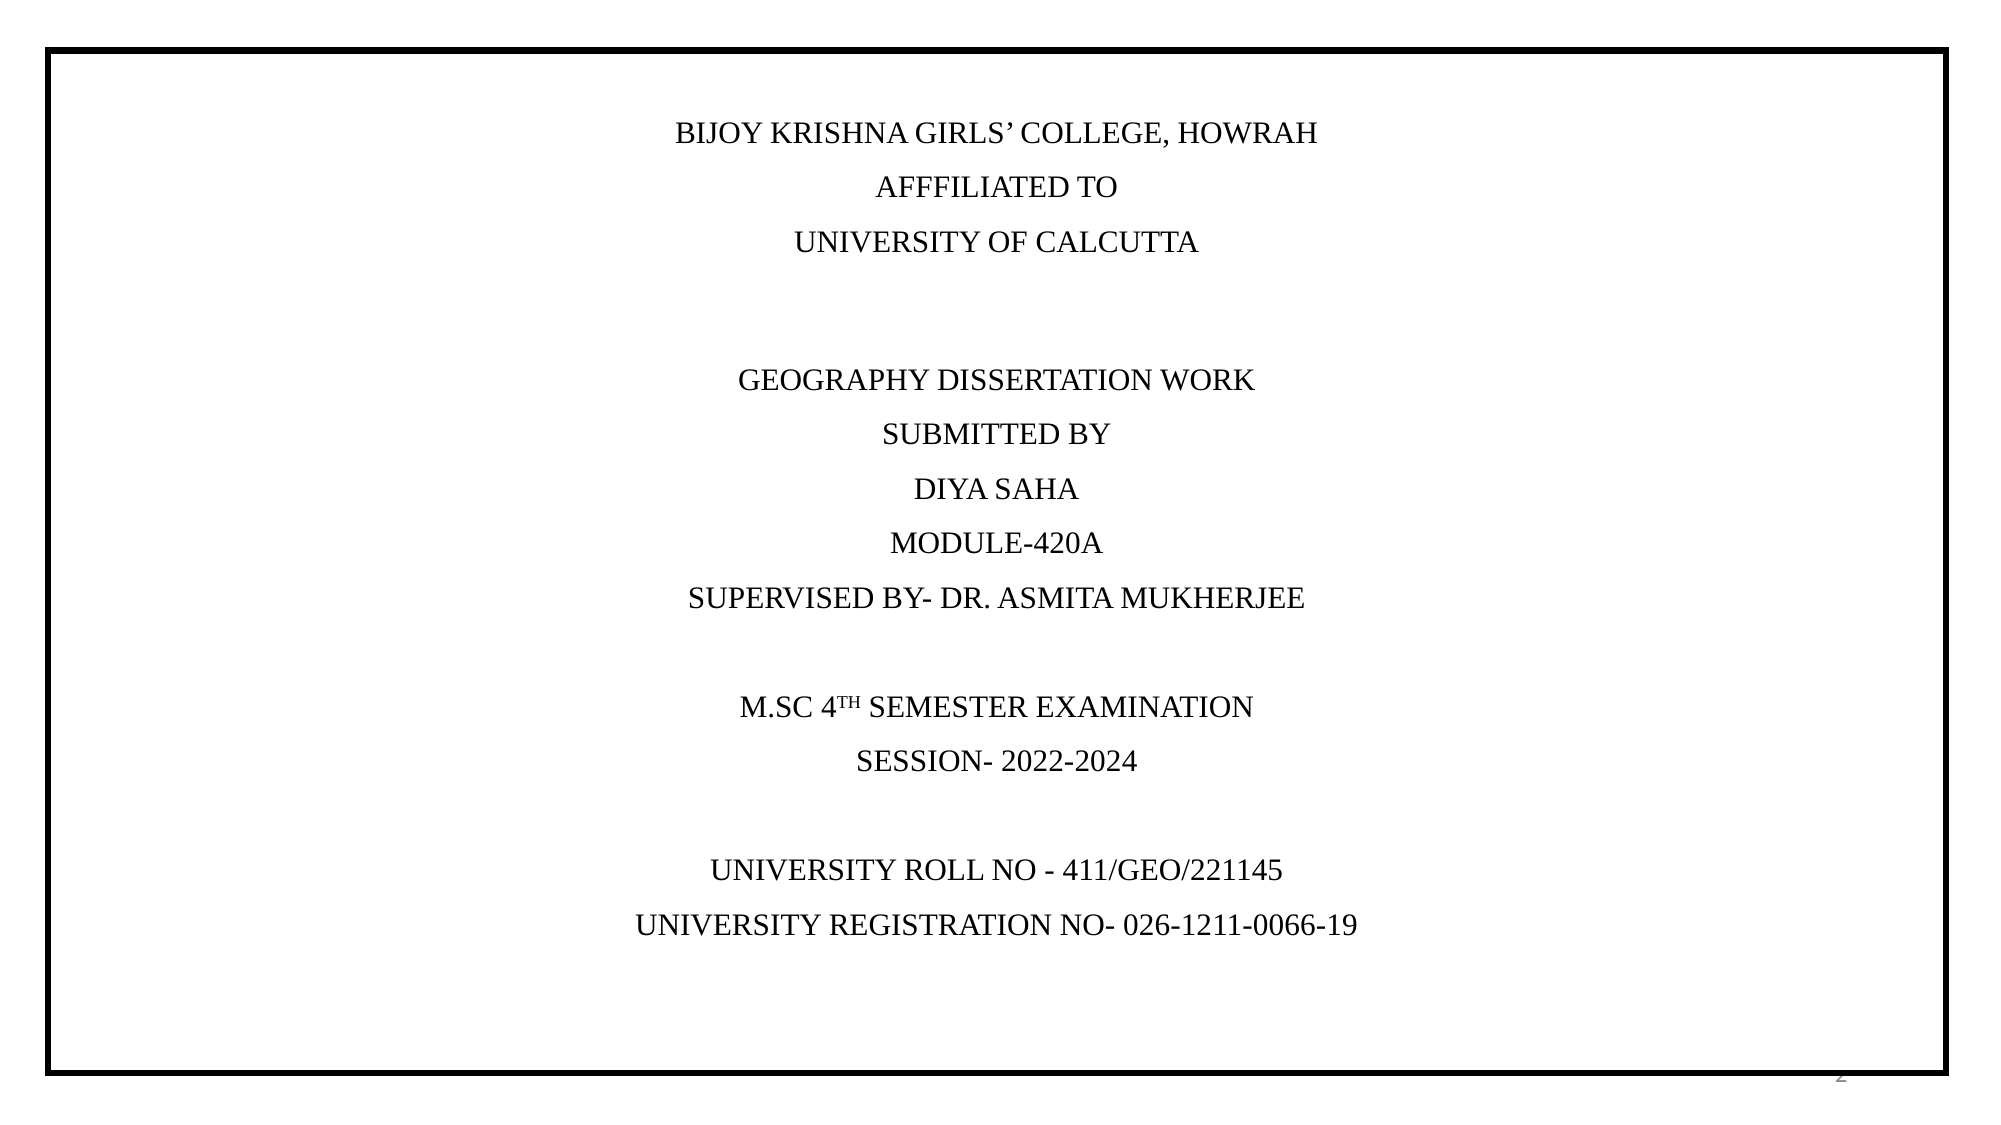

BIJOY KRISHNA GIRLS’ COLLEGE, HOWRAH
AFFFILIATED TO
UNIVERSITY OF CALCUTTA

GEOGRAPHY DISSERTATION WORK
SUBMITTED BY
DIYA SAHA
MODULE-420A
SUPERVISED BY- DR. ASMITA MUKHERJEE

M.SC 4TH SEMESTER EXAMINATION
SESSION- 2022-2024

UNIVERSITY ROLL NO - 411/GEO/221145
UNIVERSITY REGISTRATION NO- 026-1211-0066-19
2